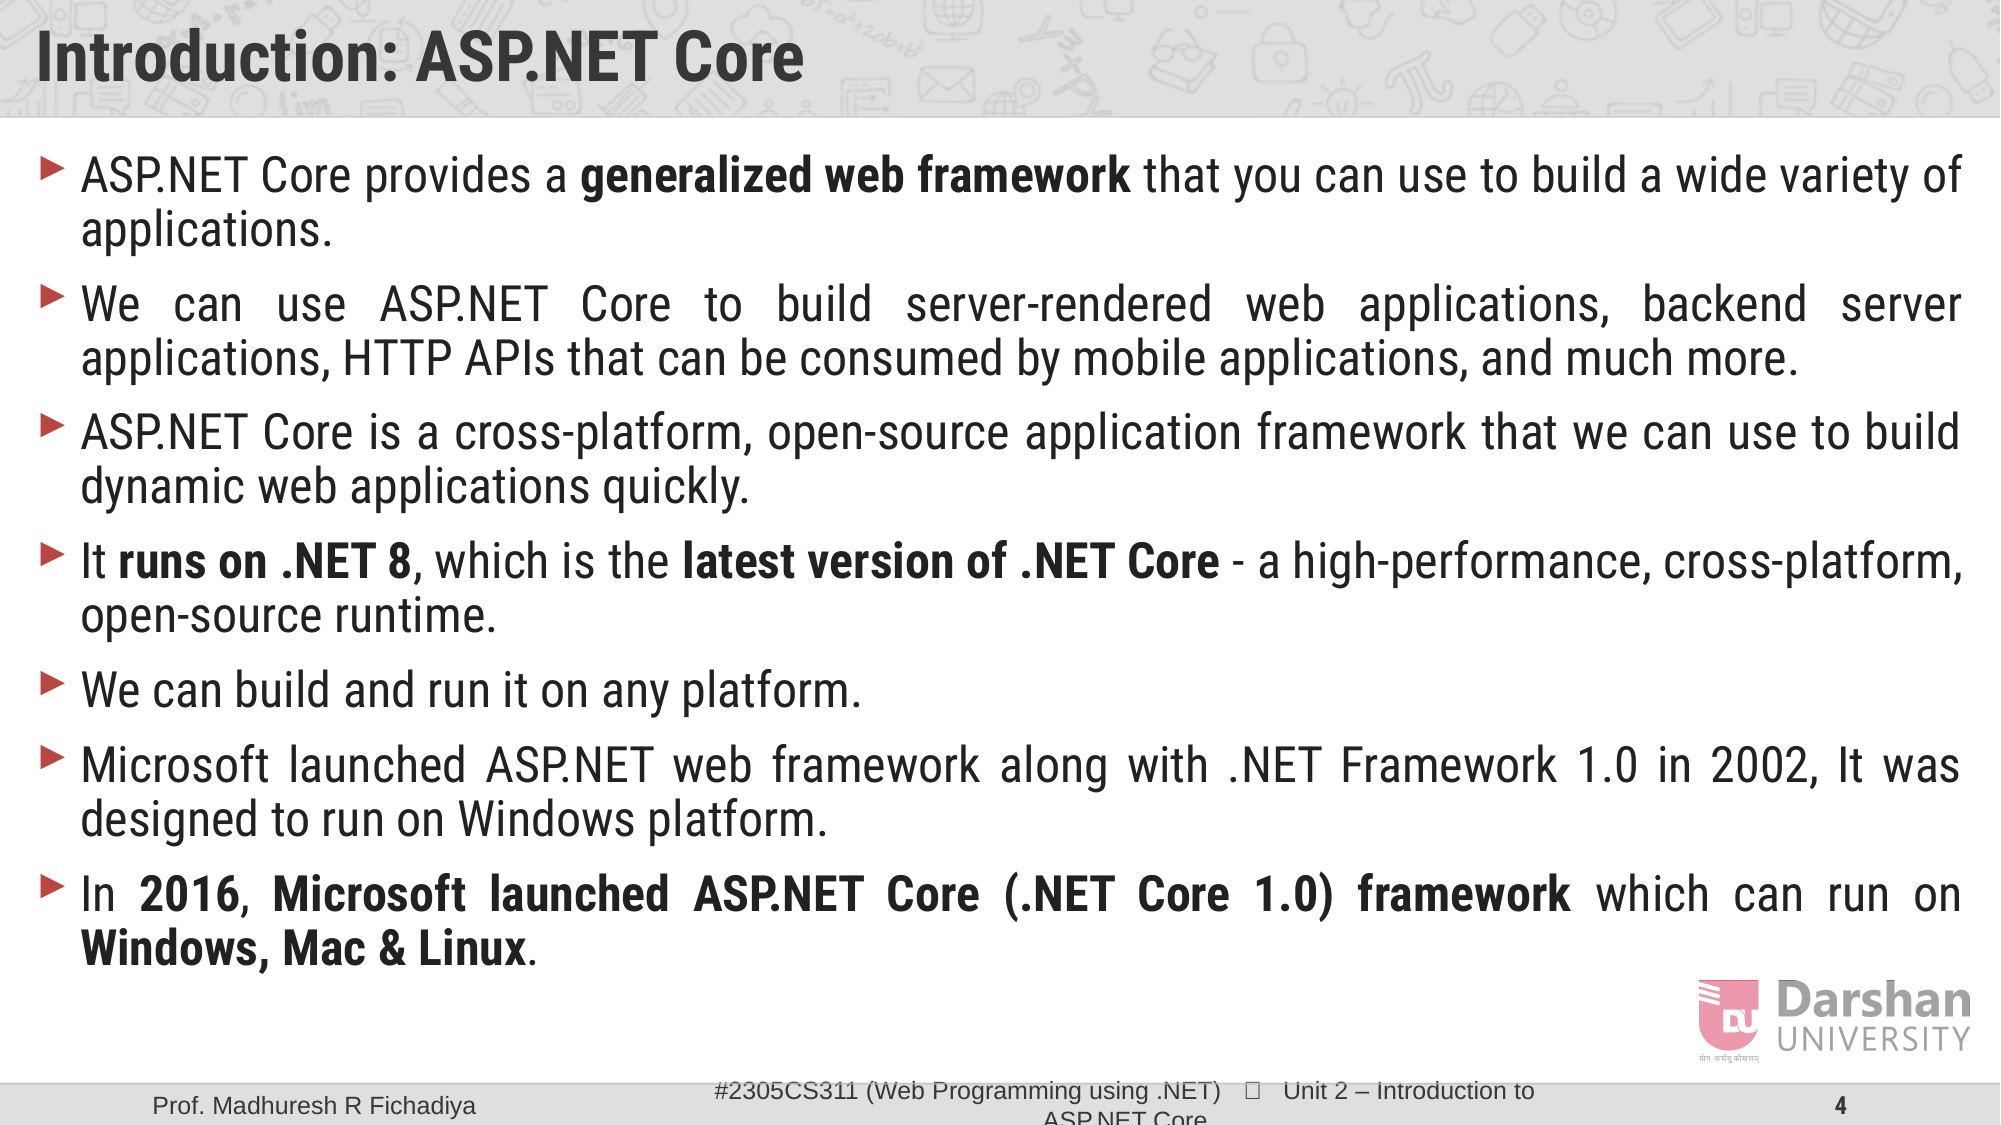

# Introduction: ASP.NET Core
ASP.NET Core provides a generalized web framework that you can use to build a wide variety of applications.
We can use ASP.NET Core to build server-rendered web applications, backend server applications, HTTP APIs that can be consumed by mobile applications, and much more.
ASP.NET Core is a cross-platform, open-source application framework that we can use to build dynamic web applications quickly.
It runs on .NET 8, which is the latest version of .NET Core - a high-performance, cross-platform, open-source runtime.
We can build and run it on any platform.
Microsoft launched ASP.NET web framework along with .NET Framework 1.0 in 2002, It was designed to run on Windows platform.
In 2016, Microsoft launched ASP.NET Core (.NET Core 1.0) framework which can run on Windows, Mac & Linux.